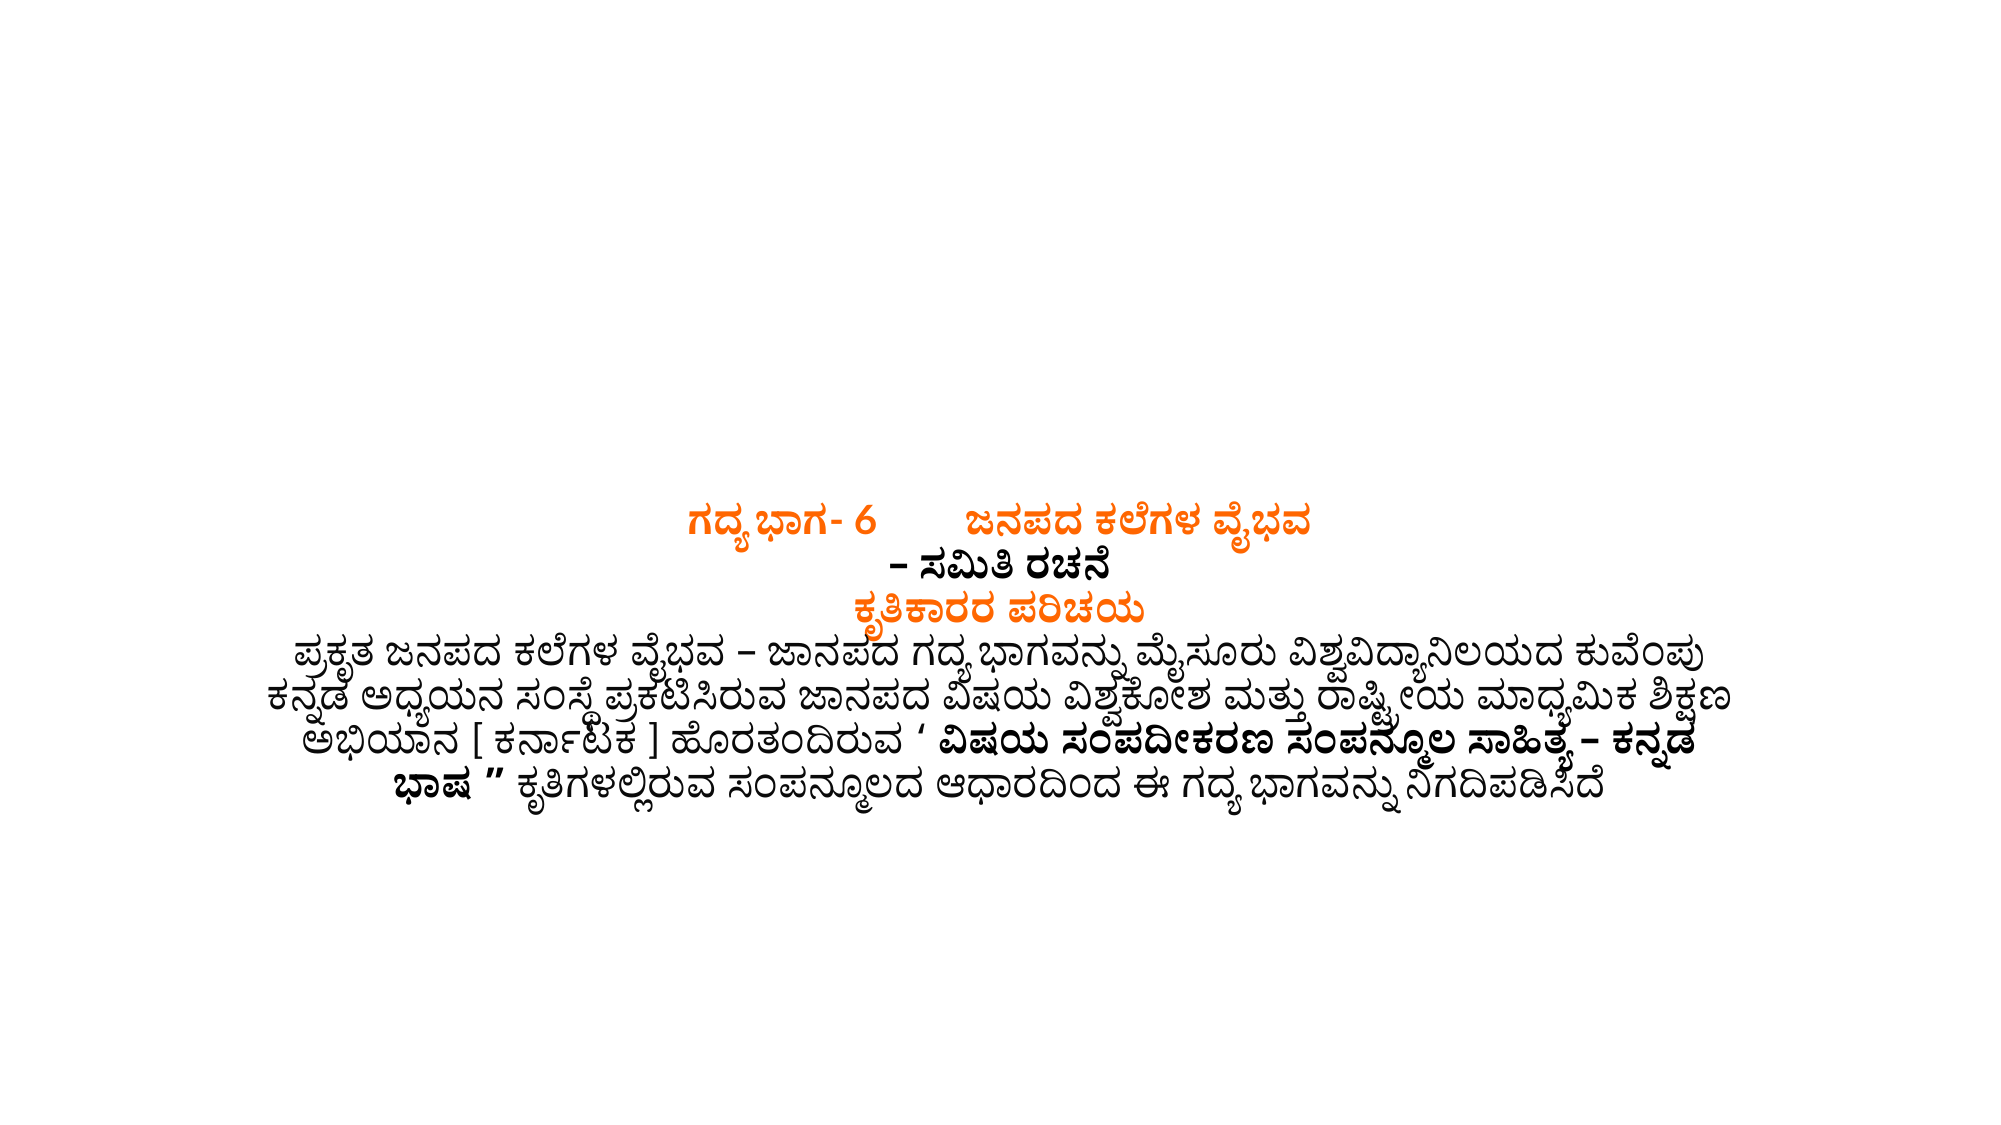

# ಗದ್ಯ ಭಾಗ- 6         ಜನಪದ ಕಲೆಗಳ ವೈಭವ – ಸಮಿತಿ ರಚನೆ ಕೃತಿಕಾರರ ಪರಿಚಯ ಪ್ರಕೃತ ಜನಪದ ಕಲೆಗಳ ವೈಭವ – ಜಾನಪದ ಗದ್ಯ ಭಾಗವನ್ನು ಮೈಸೂರು ವಿಶ್ವವಿದ್ಯಾನಿಲಯದ ಕುವೆಂಪು ಕನ್ನಡ ಅಧ್ಯಯನ ಸಂಸ್ಥೆ ಪ್ರಕಟಿಸಿರುವ ಜಾನಪದ ವಿಷಯ ವಿಶ್ವಕೋಶ ಮತ್ತು ರಾಷ್ಟ್ರೀಯ ಮಾಧ್ಯಮಿಕ ಶಿಕ್ಷಣ ಅಭಿಯಾನ [ ಕರ್ನಾಟಕ ] ಹೊರತಂದಿರುವ ‘ ವಿಷಯ ಸಂಪದೀಕರಣ ಸಂಪನ್ಮೂಲ ಸಾಹಿತ್ಯ – ಕನ್ನಡ ಭಾಷ ” ಕೃತಿಗಳಲ್ಲಿರುವ ಸಂಪನ್ಮೂಲದ ಆಧಾರದಿಂದ ಈ ಗದ್ಯ ಭಾಗವನ್ನು ನಿಗದಿಪಡಿಸಿದೆ